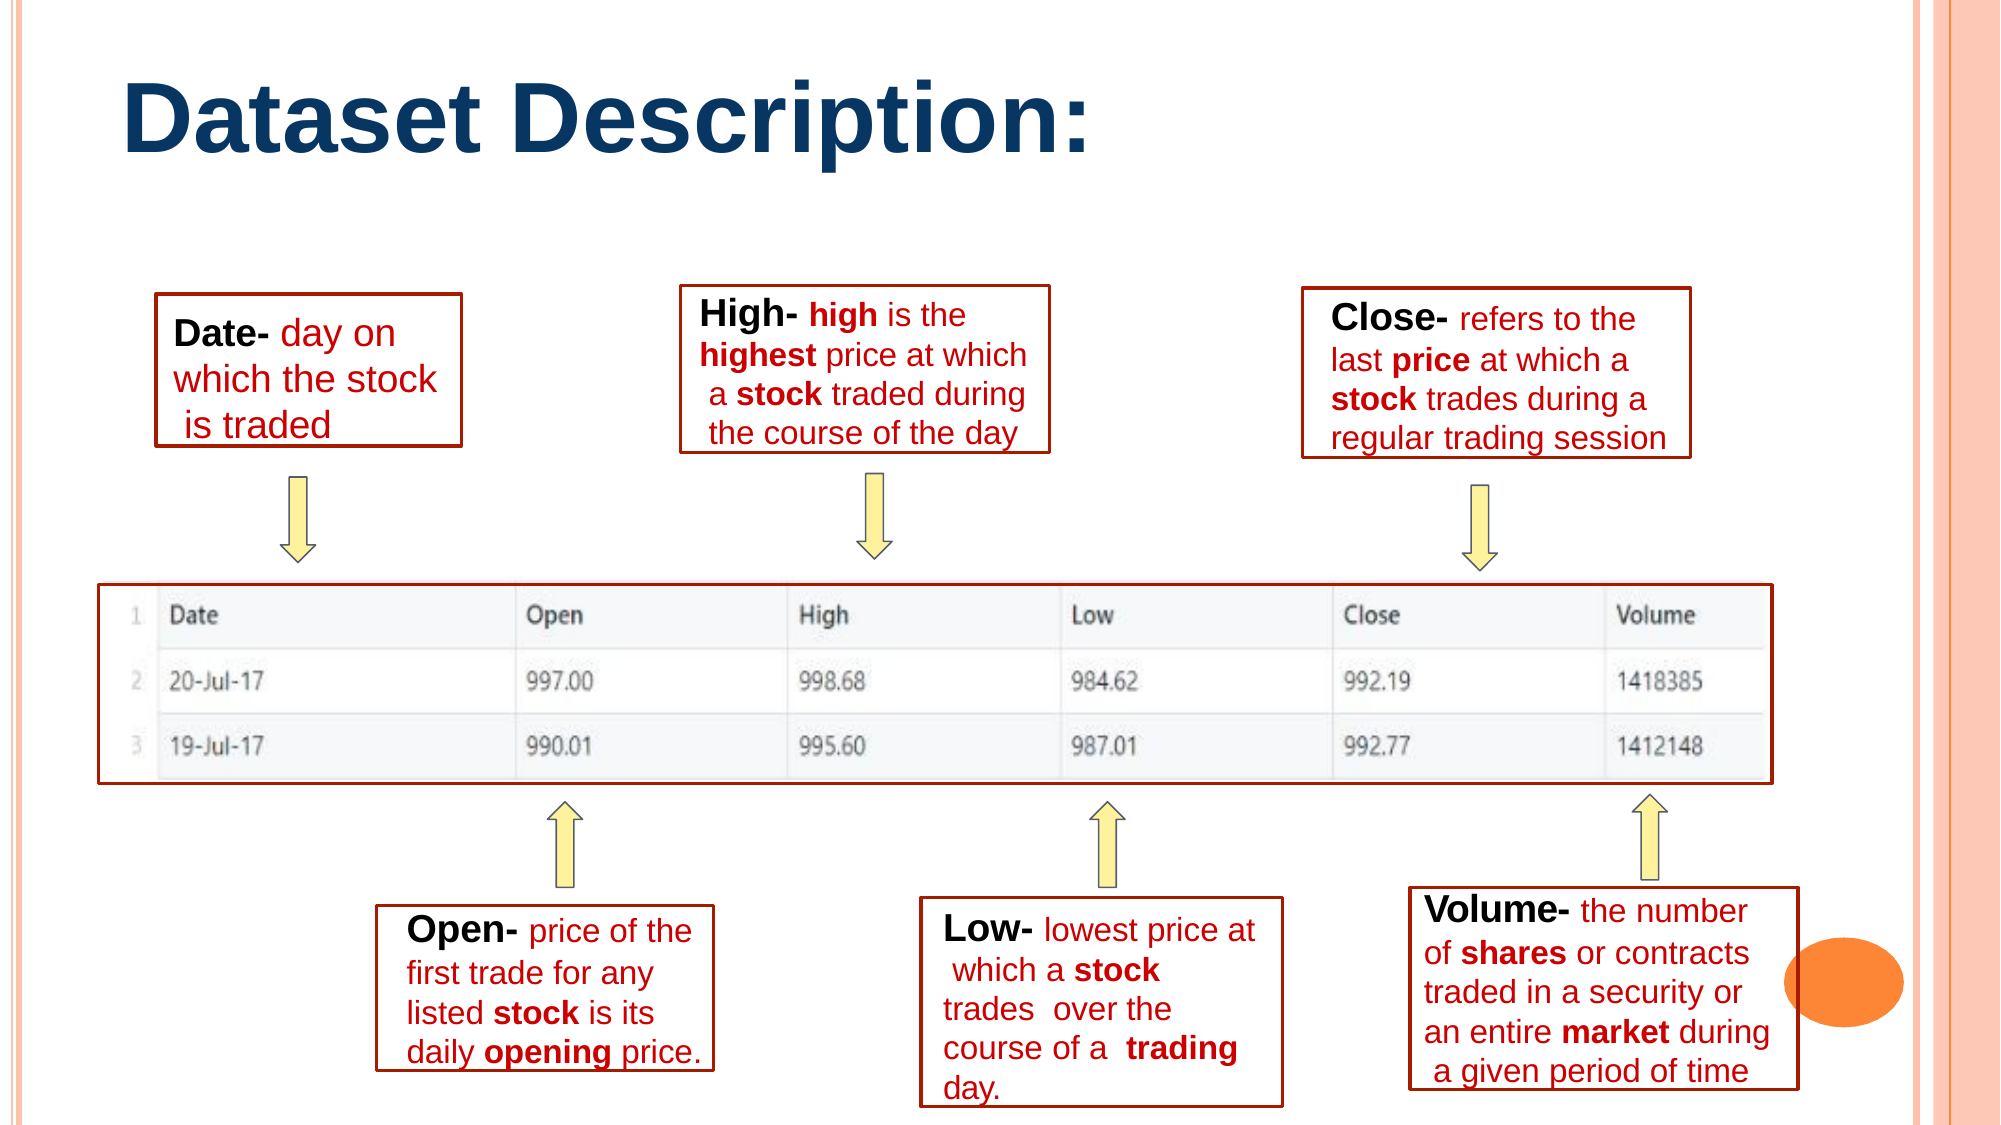

# Dataset Description:
High- high is the  highest price at which  a stock traded during  the course of the day
Close- refers to the  last price at which a  stock trades during a  regular trading session
Date- day on  which the stock  is traded

Volume- the number
of shares or contracts  traded in a security or  an entire market during  a given period of time
Low- lowest price at  which a stock trades  over the course of a  trading day.
Open- price of the
first trade for any  listed stock is its  daily opening price.